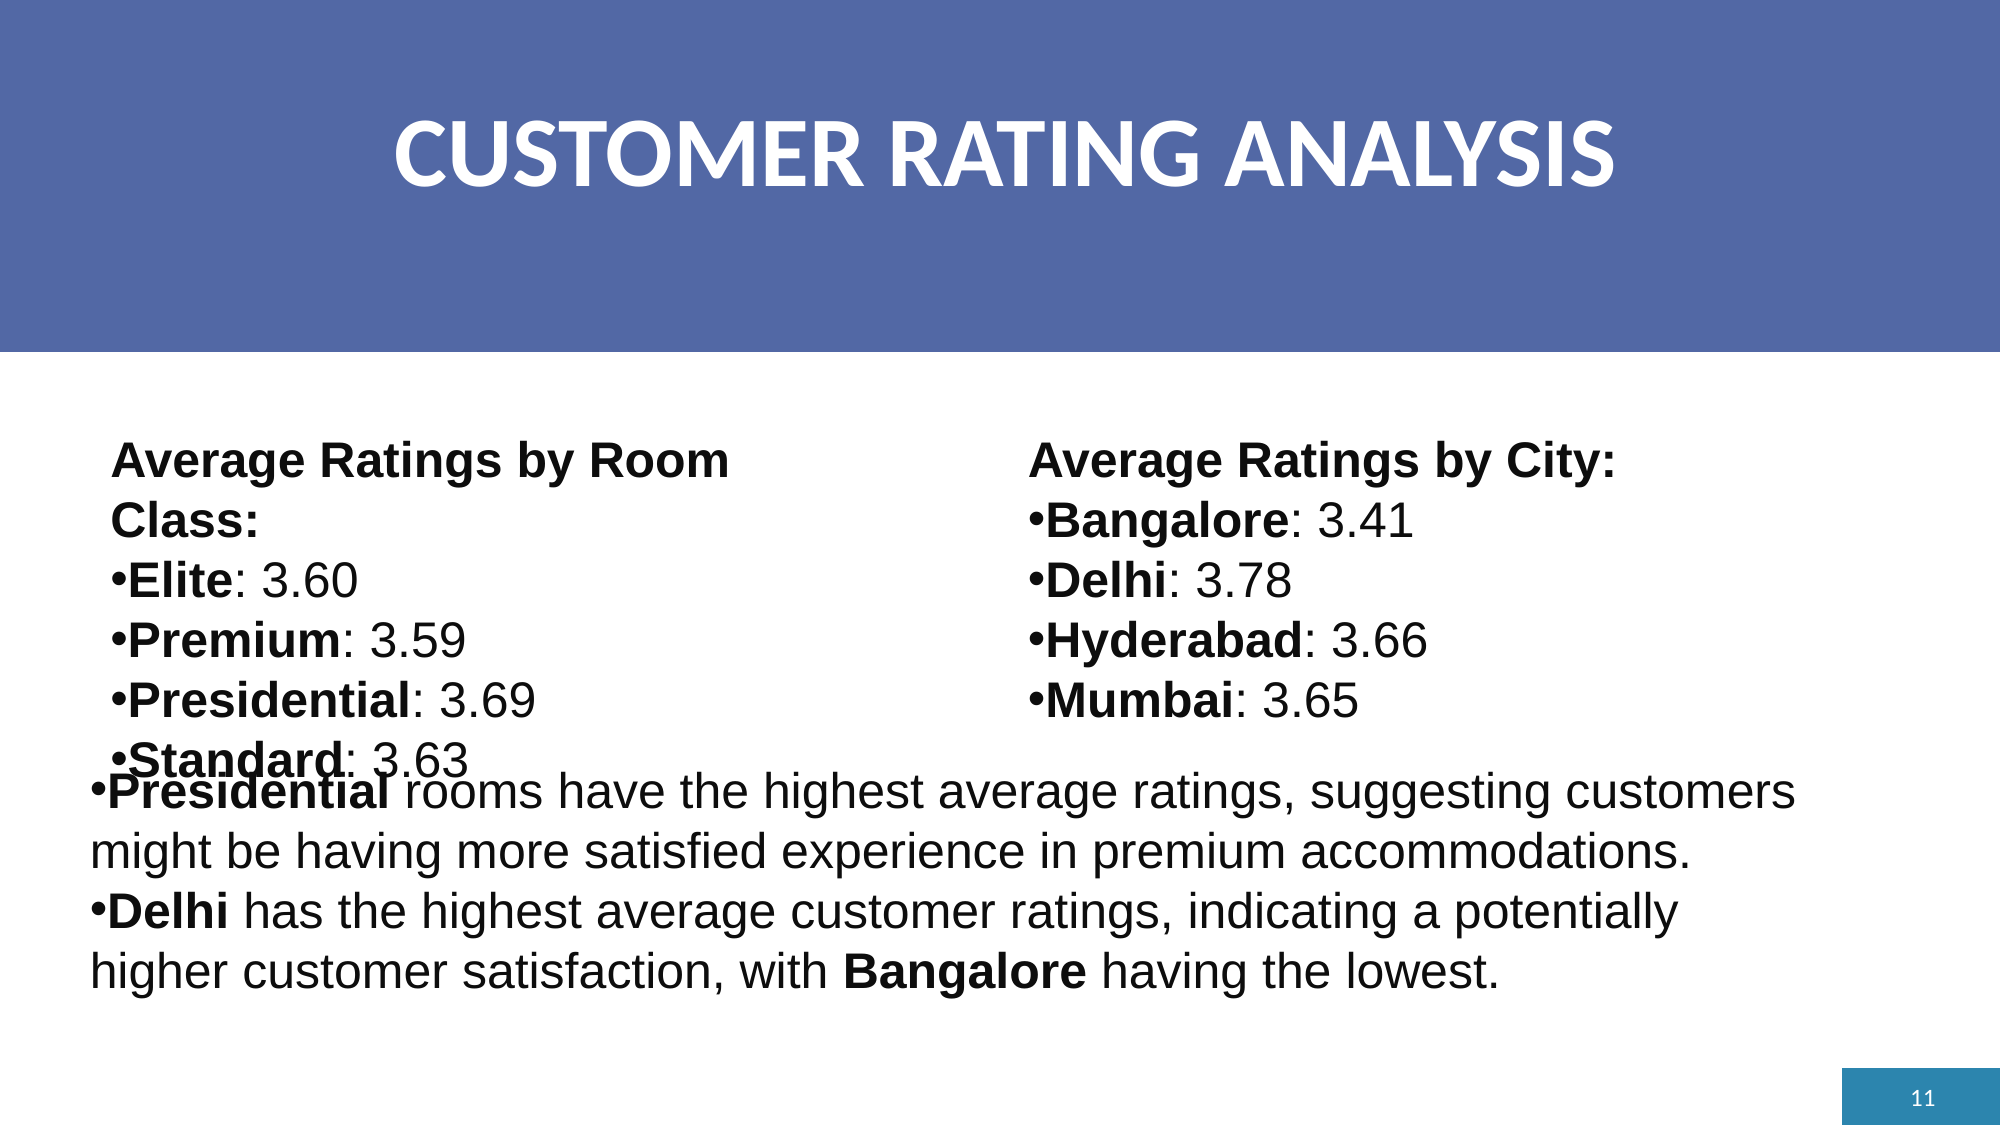

# CUSTOMER RATING ANALYSIS
Average Ratings by Room Class:
Elite: 3.60
Premium: 3.59
Presidential: 3.69
Standard: 3.63

Average Ratings by City:
Bangalore: 3.41
Delhi: 3.78
Hyderabad: 3.66
Mumbai: 3.65

Presidential rooms have the highest average ratings, suggesting customers might be having more satisfied experience in premium accommodations.
Delhi has the highest average customer ratings, indicating a potentially higher customer satisfaction, with Bangalore having the lowest.

11